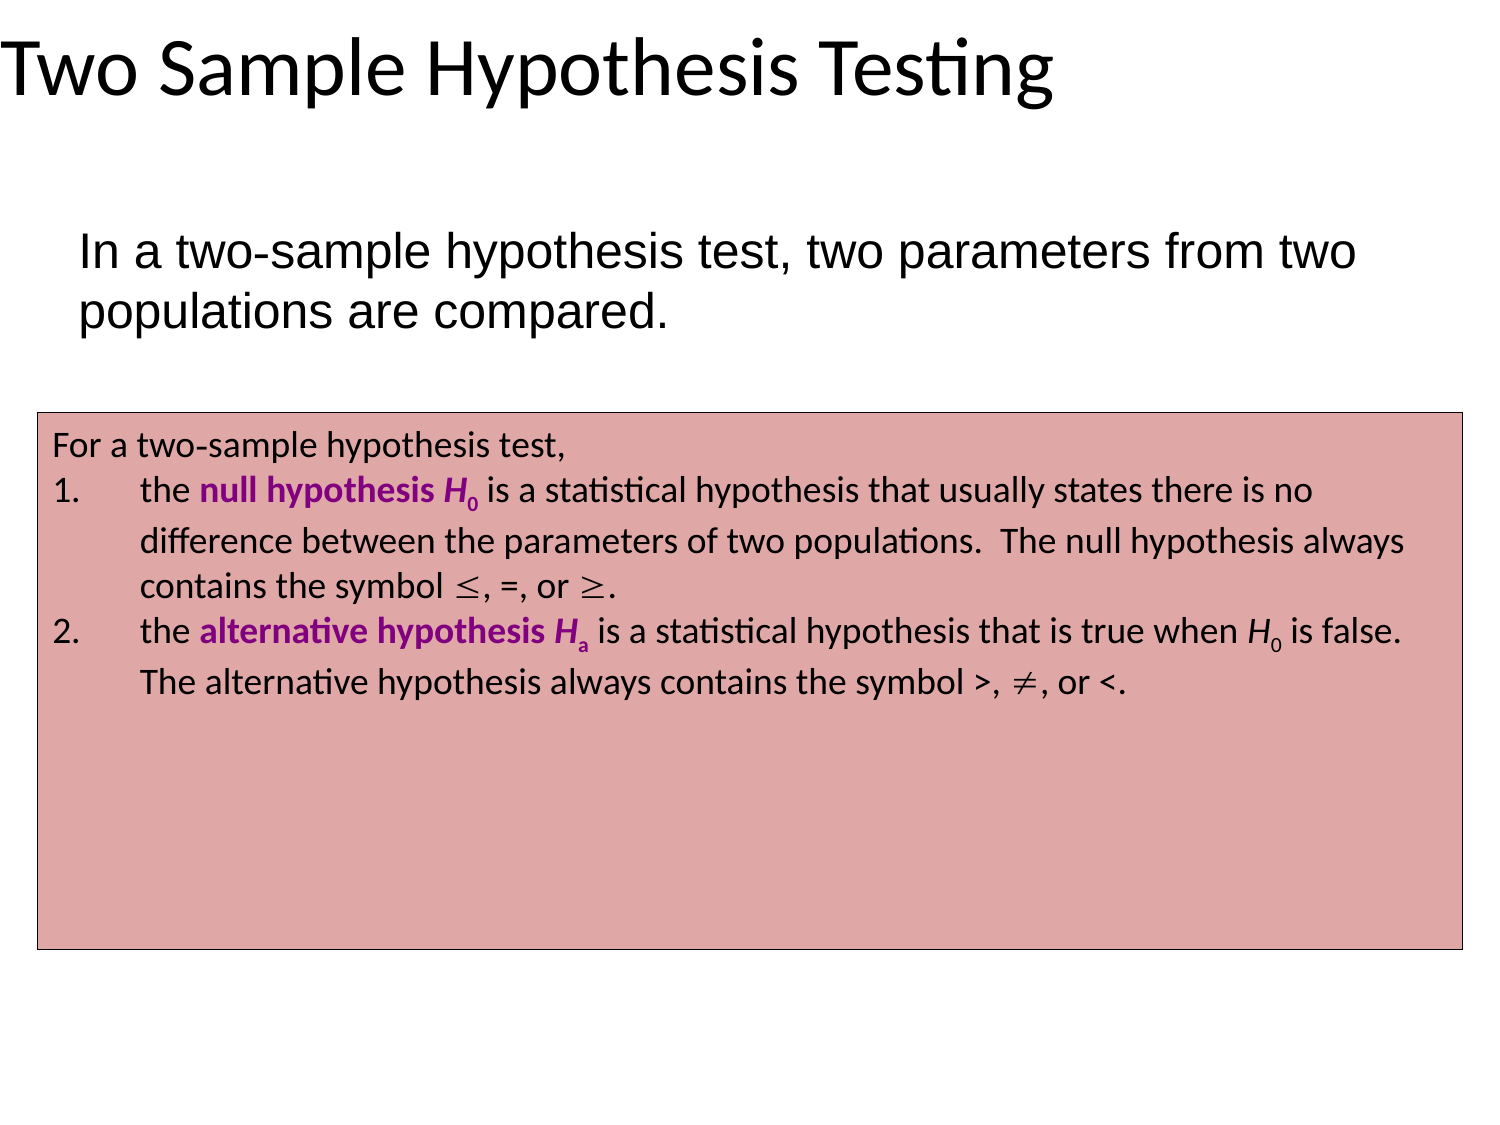

# Two Sample Hypothesis Testing
In a two-sample hypothesis test, two parameters from two populations are compared.
For a two-sample hypothesis test,
the null hypothesis H0 is a statistical hypothesis that usually states there is no difference between the parameters of two populations.  The null hypothesis always contains the symbol ≤, =, or ≥.
the alternative hypothesis Ha is a statistical hypothesis that is true when H0 is false.  The alternative hypothesis always contains the symbol >, ≠, or <.